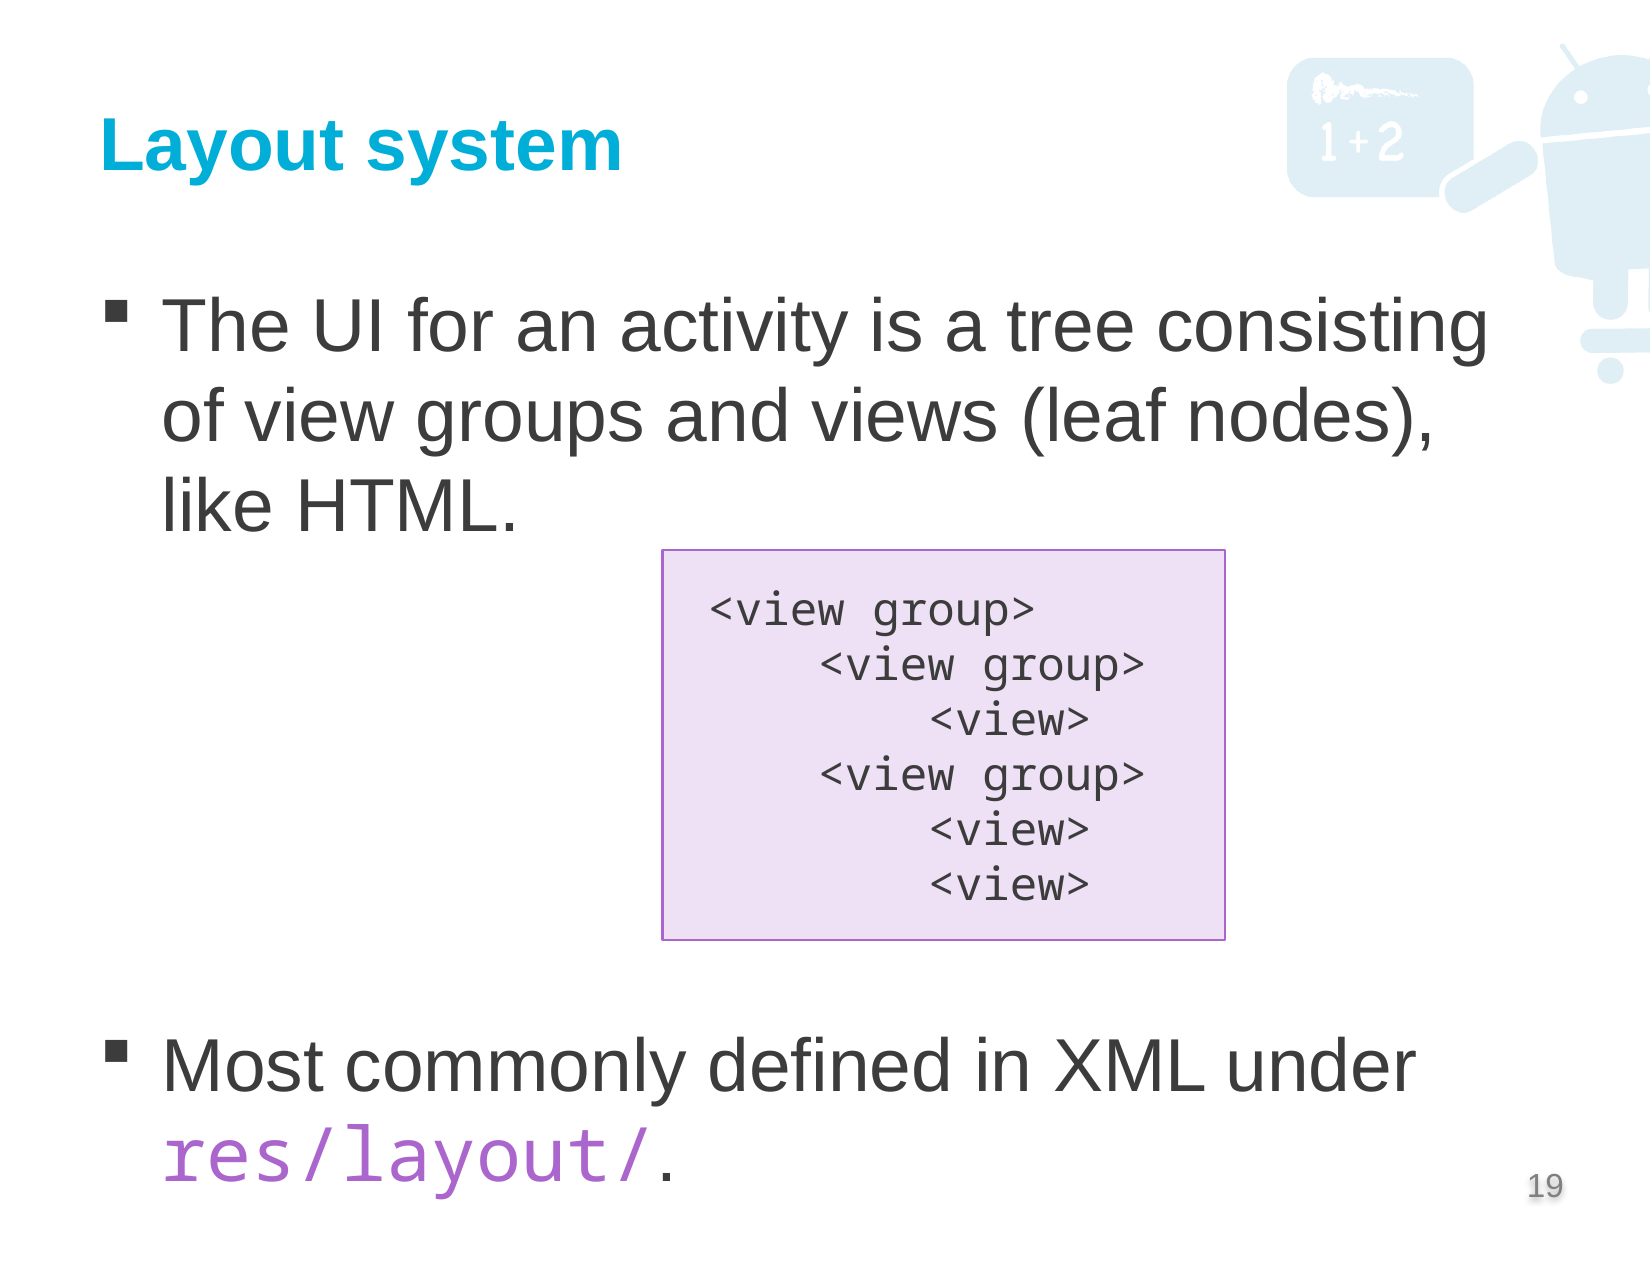

# Layout system
The UI for an activity is a tree consisting of view groups and views (leaf nodes),
like HTML.

Most commonly defined in XML under res/layout/.
<view group>
    <view group>
        <view>
    <view group>
        <view>
        <view>